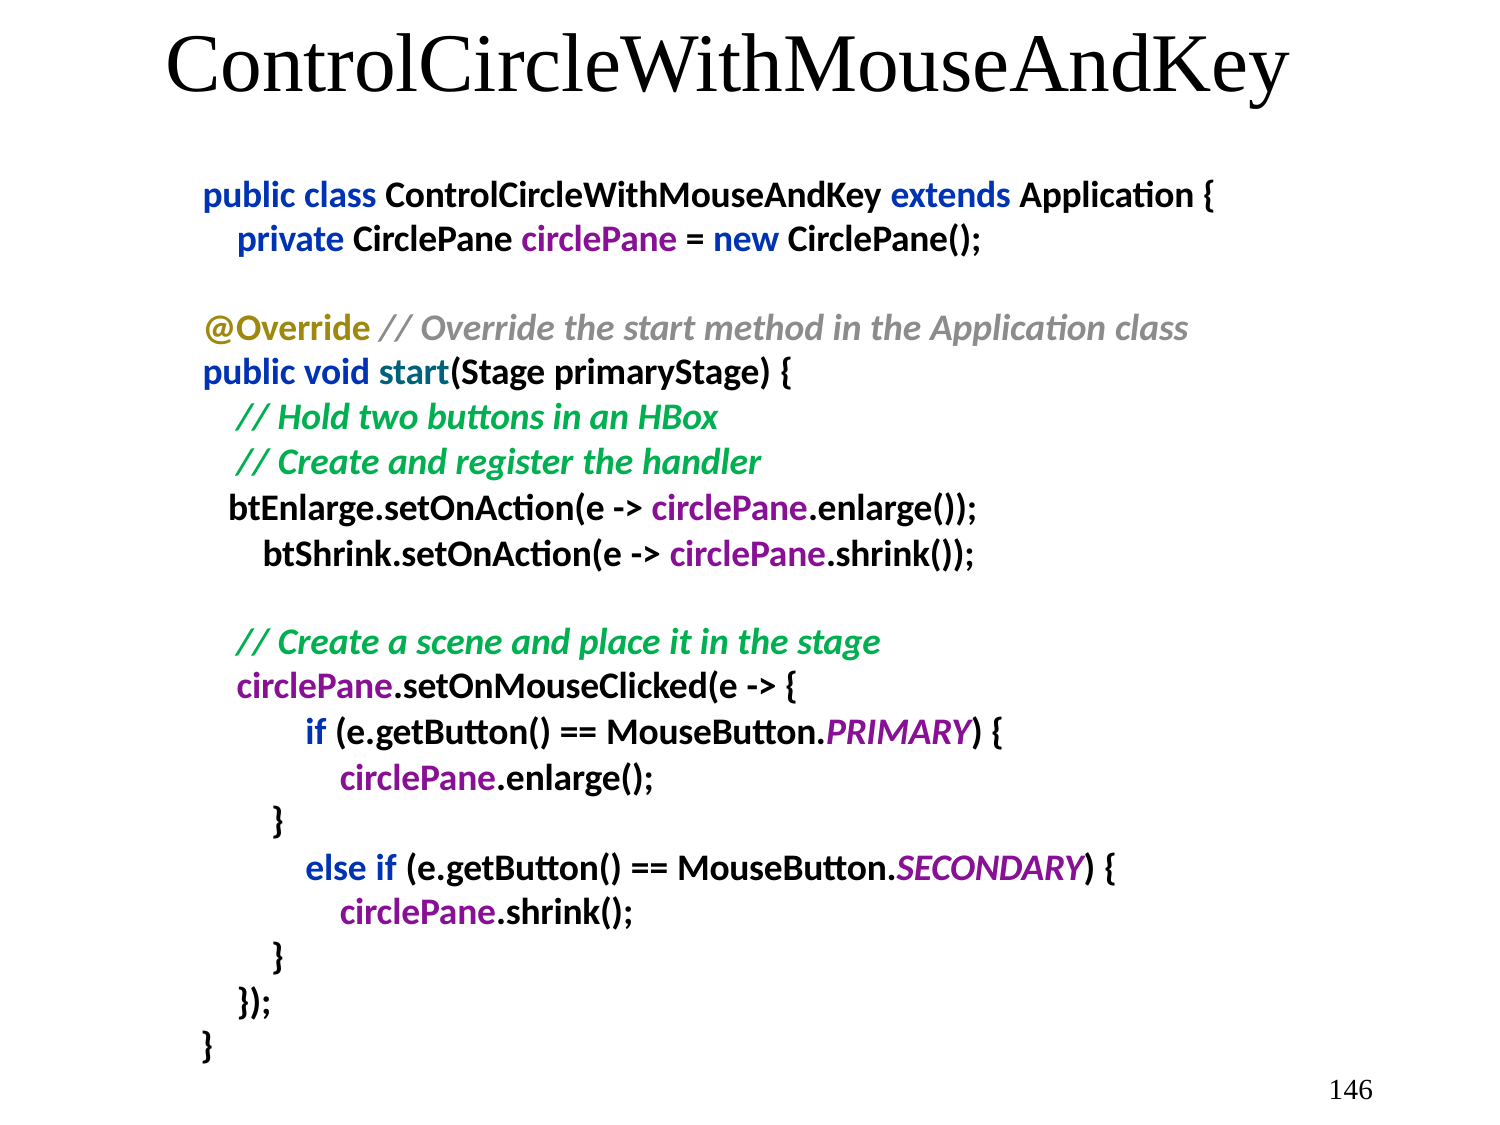

# ControlCircleWithMouseAndKey
public class ControlCircleWithMouseAndKey extends Application {  private CirclePane circlePane = new CirclePane();

@Override // Override the start method in the Application class
public void start(Stage primaryStage) {
// Hold two buttons in an HBox
// Create and register the handler
btEnlarge.setOnAction(e -> circlePane.enlarge());  btShrink.setOnAction(e -> circlePane.shrink());

// Create a scene and place it in the stage
circlePane.setOnMouseClicked(e -> {
if (e.getButton() == MouseButton.PRIMARY) {  circlePane.enlarge();
}
else if (e.getButton() == MouseButton.SECONDARY) {  circlePane.shrink();
}
});
}
146